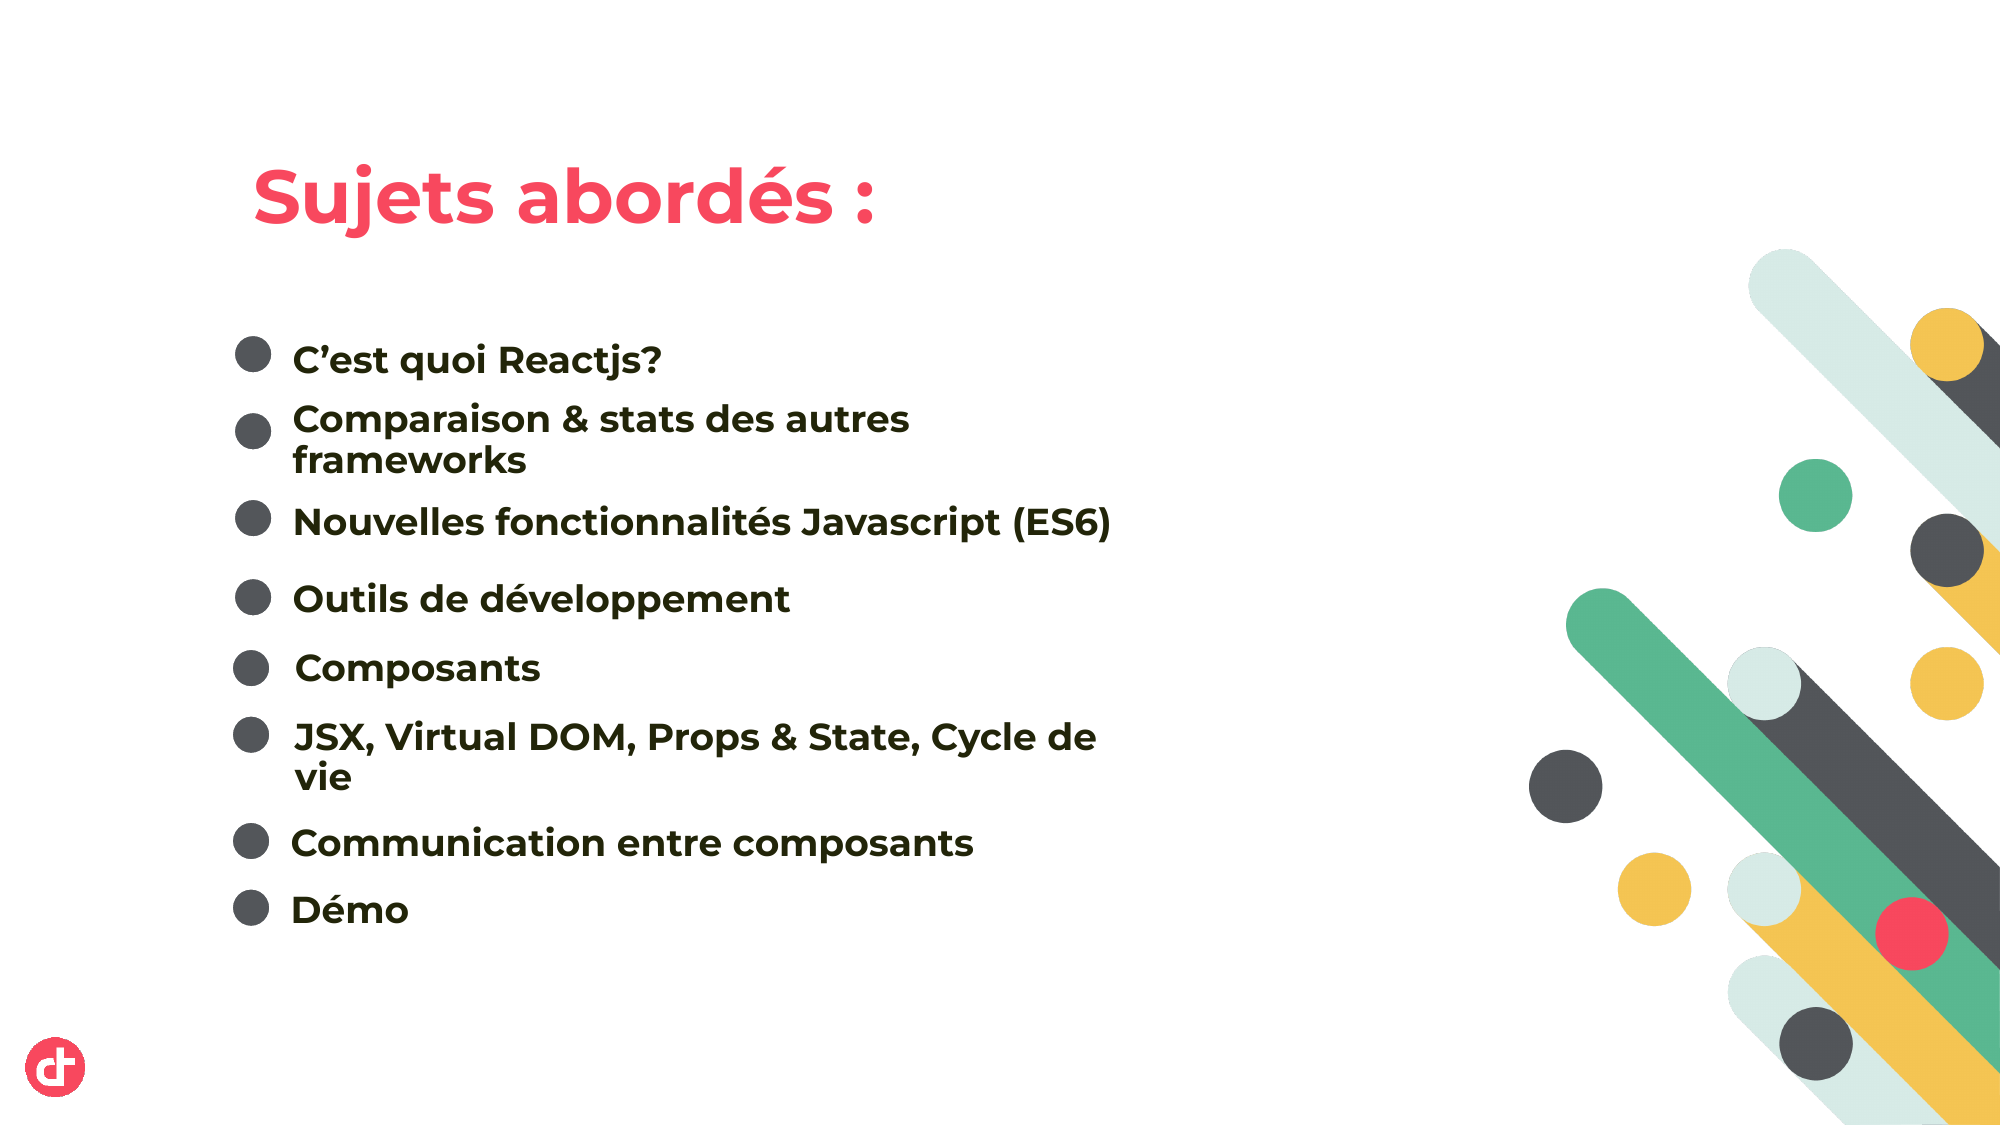

Sujets abordés :

C’est quoi Reactjs?
Comparaison & stats des autres frameworks

Nouvelles fonctionnalités Javascript (ES6)

Outils de développement

Composants

JSX, Virtual DOM, Props & State, Cycle de vie

Communication entre composants

Démo